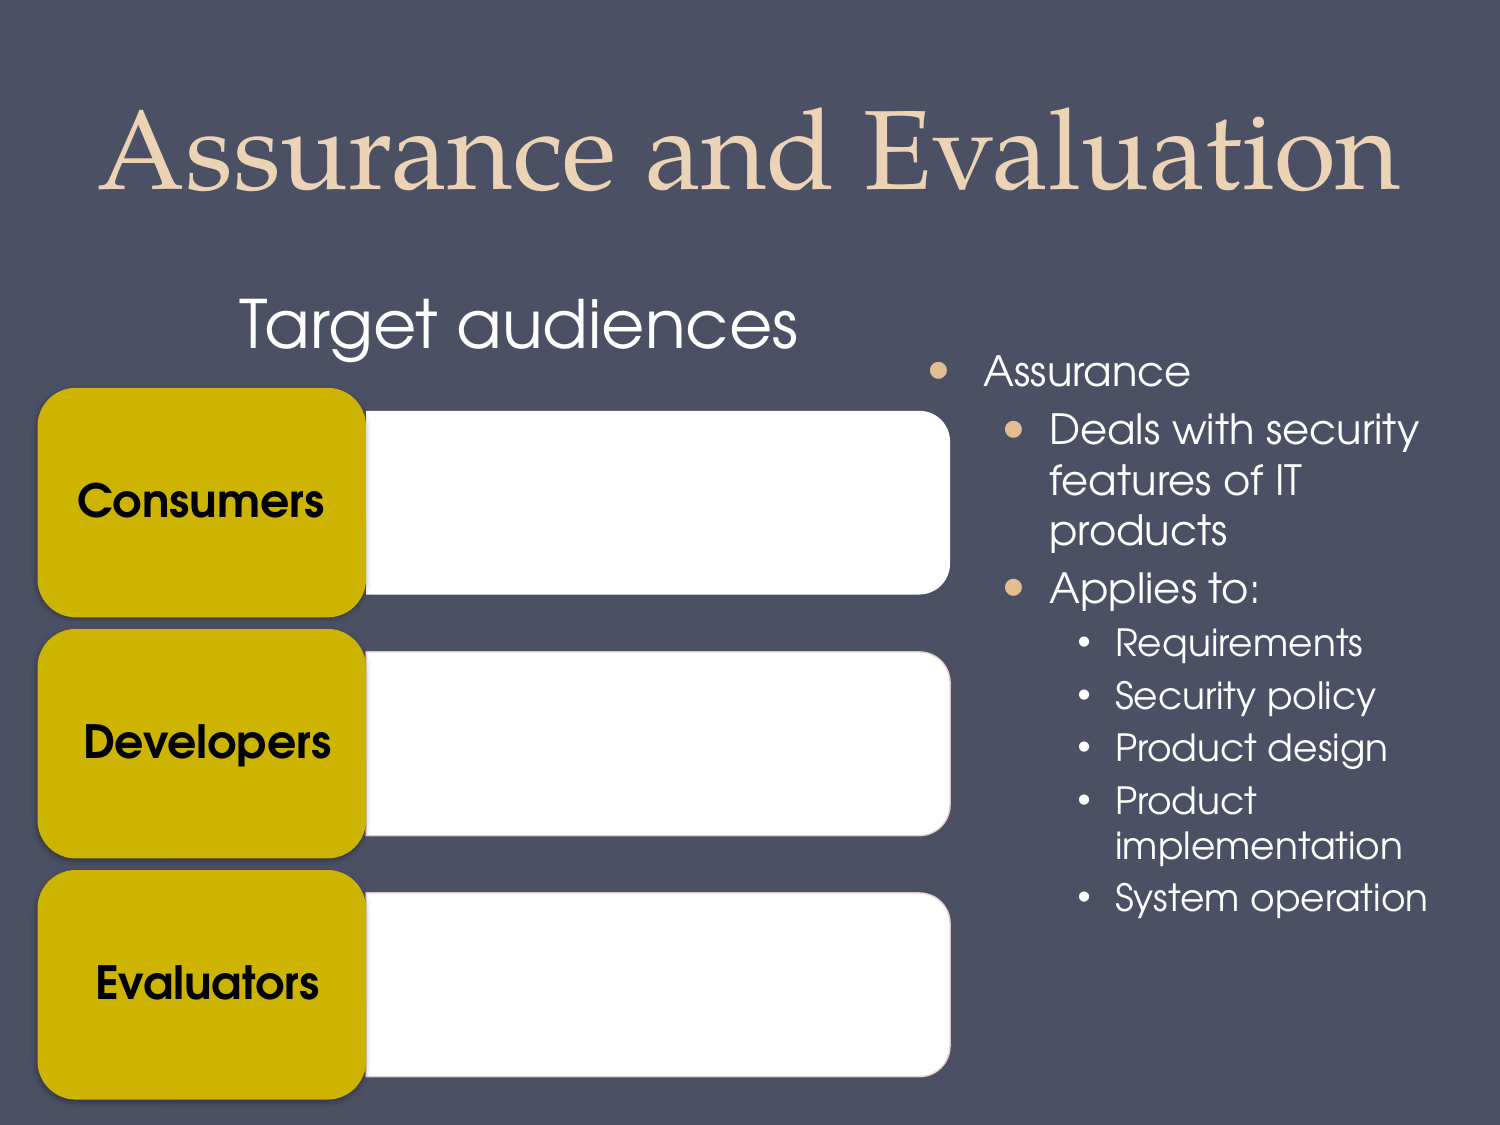

# Assurance and Evaluation
Target audiences

Assurance
Deals with security features of IT products
Applies to:
Requirements
Security policy
Product design
Product implementation
System operation
Select security features and functions
Determine the required levels of security assurance
Consumers
Respond to security requirements
Interpret statements of assurance requirements
Determine assurance approaches and level of effort
Developers
Use the assurance requirements as criteria when evaluating security features and controls
May be in the same organization as consumers or a third-party evaluation team
Evaluators